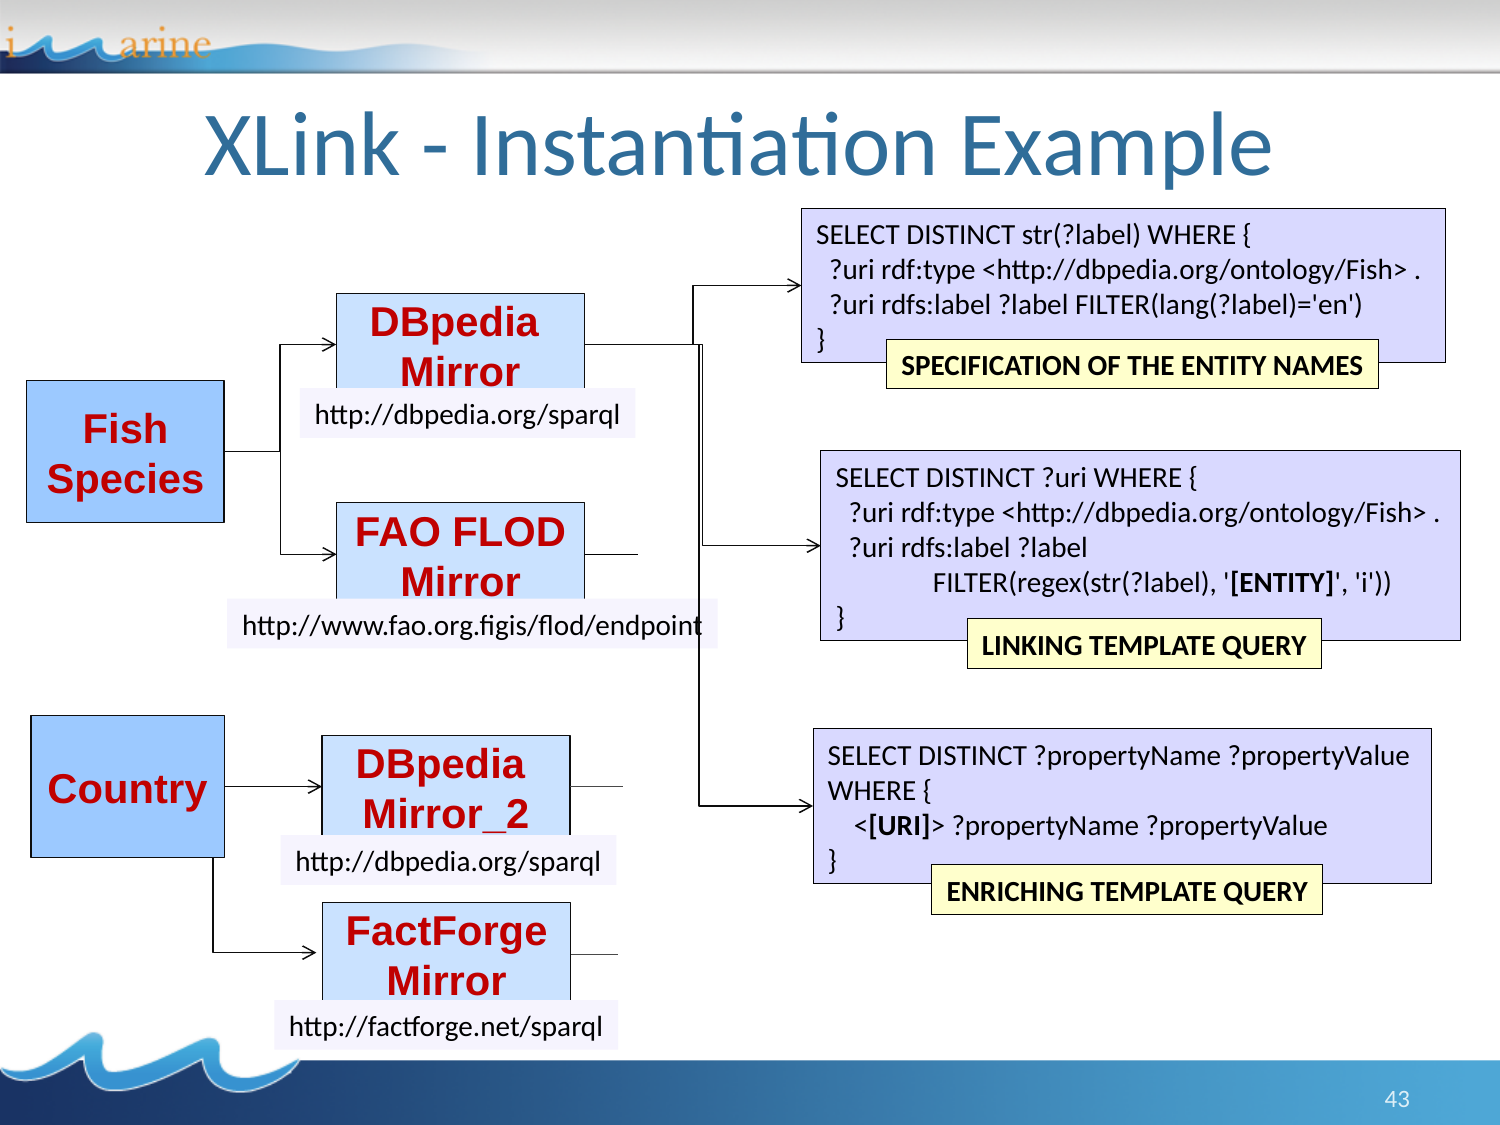

# XLink - Instantiation Example
SELECT DISTINCT str(?label) WHERE {
  ?uri rdf:type <http://dbpedia.org/ontology/Fish> .
  ?uri rdfs:label ?label FILTER(lang(?label)='en')
}
DBpedia
Mirror
SPECIFICATION OF THE ENTITY NAMES
Fish
Species
http://dbpedia.org/sparql
SELECT DISTINCT ?uri WHERE {
  ?uri rdf:type <http://dbpedia.org/ontology/Fish> .
  ?uri rdfs:label ?label
               FILTER(regex(str(?label), '[ENTITY]', 'i'))
}
FAO FLOD
Mirror
http://www.fao.org.figis/flod/endpoint
LINKING TEMPLATE QUERY
Country
SELECT DISTINCT ?propertyName ?propertyValue
WHERE {
    <[URI]> ?propertyName ?propertyValue
}
DBpedia
Mirror_2
http://dbpedia.org/sparql
ENRICHING TEMPLATE QUERY
FactForge
Mirror
http://factforge.net/sparql
43